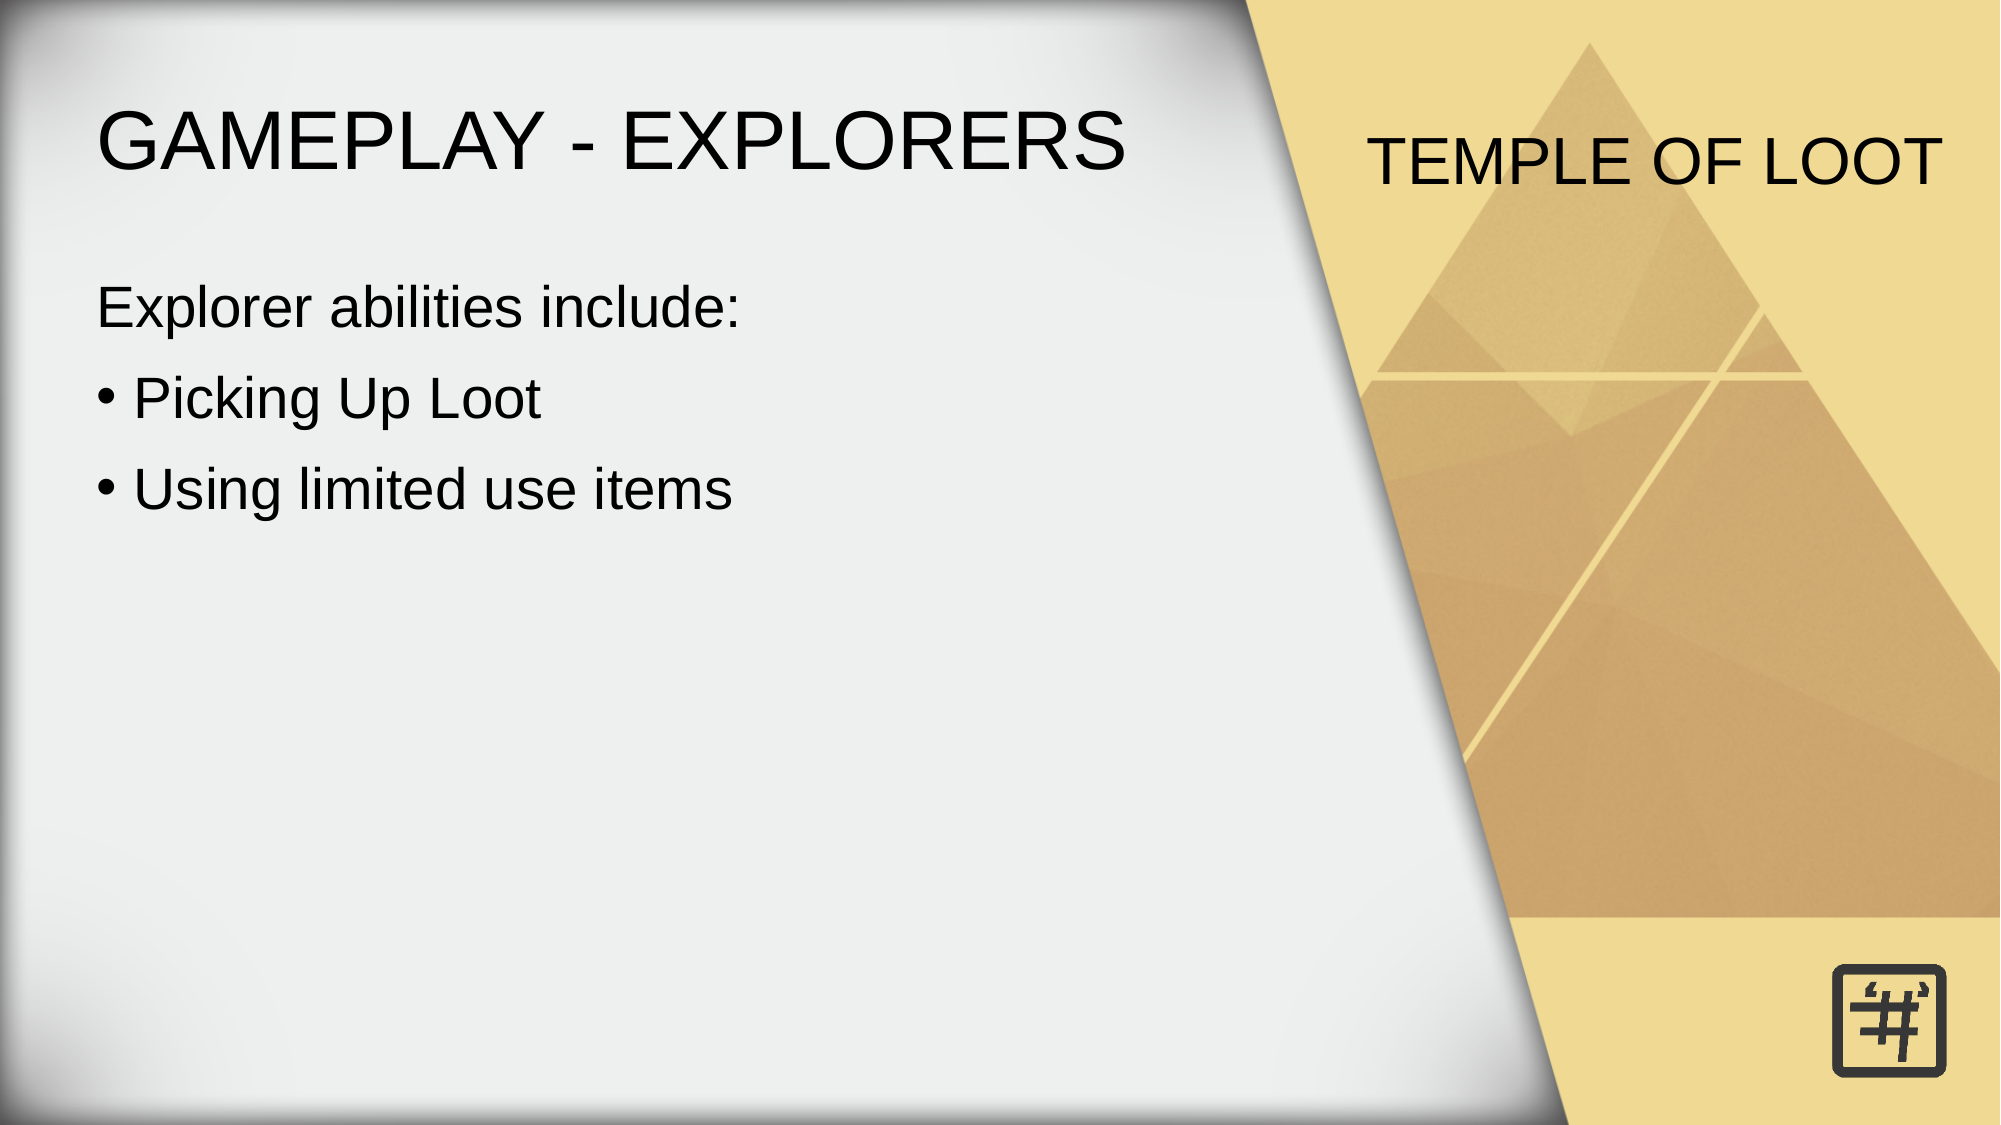

GAMEPLAY - EXPLORERS
Explorer abilities include:
Picking Up Loot
Using limited use items